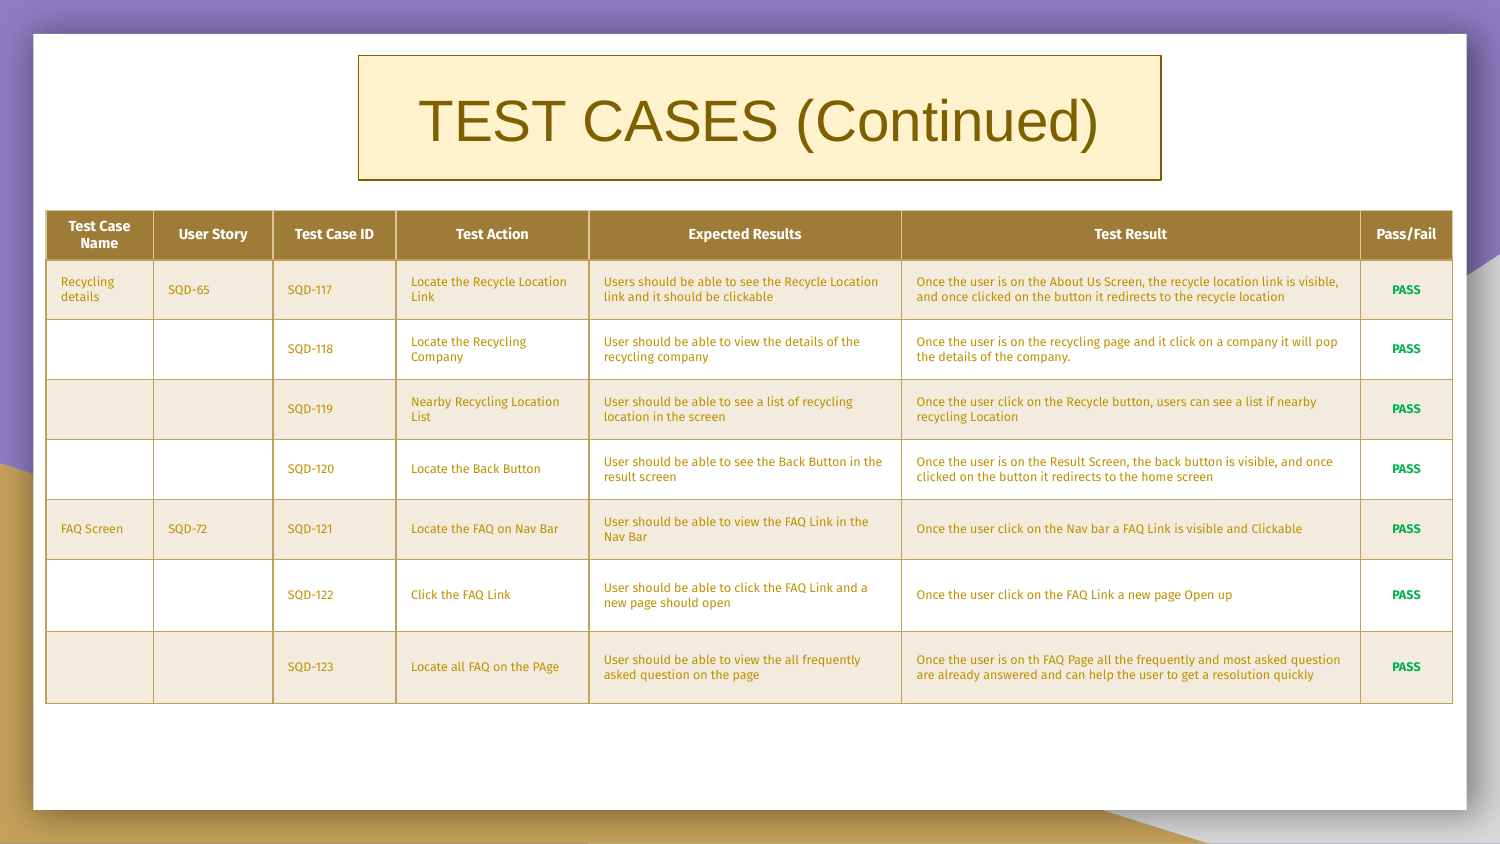

TEST CASES (Continued)
| Test Case Name | User Story | Test Case ID | Test Action | Expected Results | Test Result | Pass/Fail |
| --- | --- | --- | --- | --- | --- | --- |
| Recycling details | SQD-65 | SQD-117 | Locate the Recycle Location Link | Users should be able to see the Recycle Location link and it should be clickable | Once the user is on the About Us Screen, the recycle location link is visible, and once clicked on the button it redirects to the recycle location | PASS |
|  |  | SQD-118 | Locate the Recycling Company | User should be able to view the details of the recycling company | Once the user is on the recycling page and it click on a company it will pop the details of the company. | PASS |
|  |  | SQD-119 | Nearby Recycling Location List | User should be able to see a list of recycling location in the screen | Once the user click on the Recycle button, users can see a list if nearby recycling Location | PASS |
|  |  | SQD-120 | Locate the Back Button | User should be able to see the Back Button in the result screen | Once the user is on the Result Screen, the back button is visible, and once clicked on the button it redirects to the home screen | PASS |
| FAQ Screen | SQD-72 | SQD-121 | Locate the FAQ on Nav Bar | User should be able to view the FAQ Link in the Nav Bar | Once the user click on the Nav bar a FAQ Link is visible and Clickable | PASS |
|  |  | SQD-122 | Click the FAQ Link | User should be able to click the FAQ Link and a new page should open | Once the user click on the FAQ Link a new page Open up | PASS |
|  |  | SQD-123 | Locate all FAQ on the PAge | User should be able to view the all frequently asked question on the page | Once the user is on th FAQ Page all the frequently and most asked question are already answered and can help the user to get a resolution quickly | PASS |